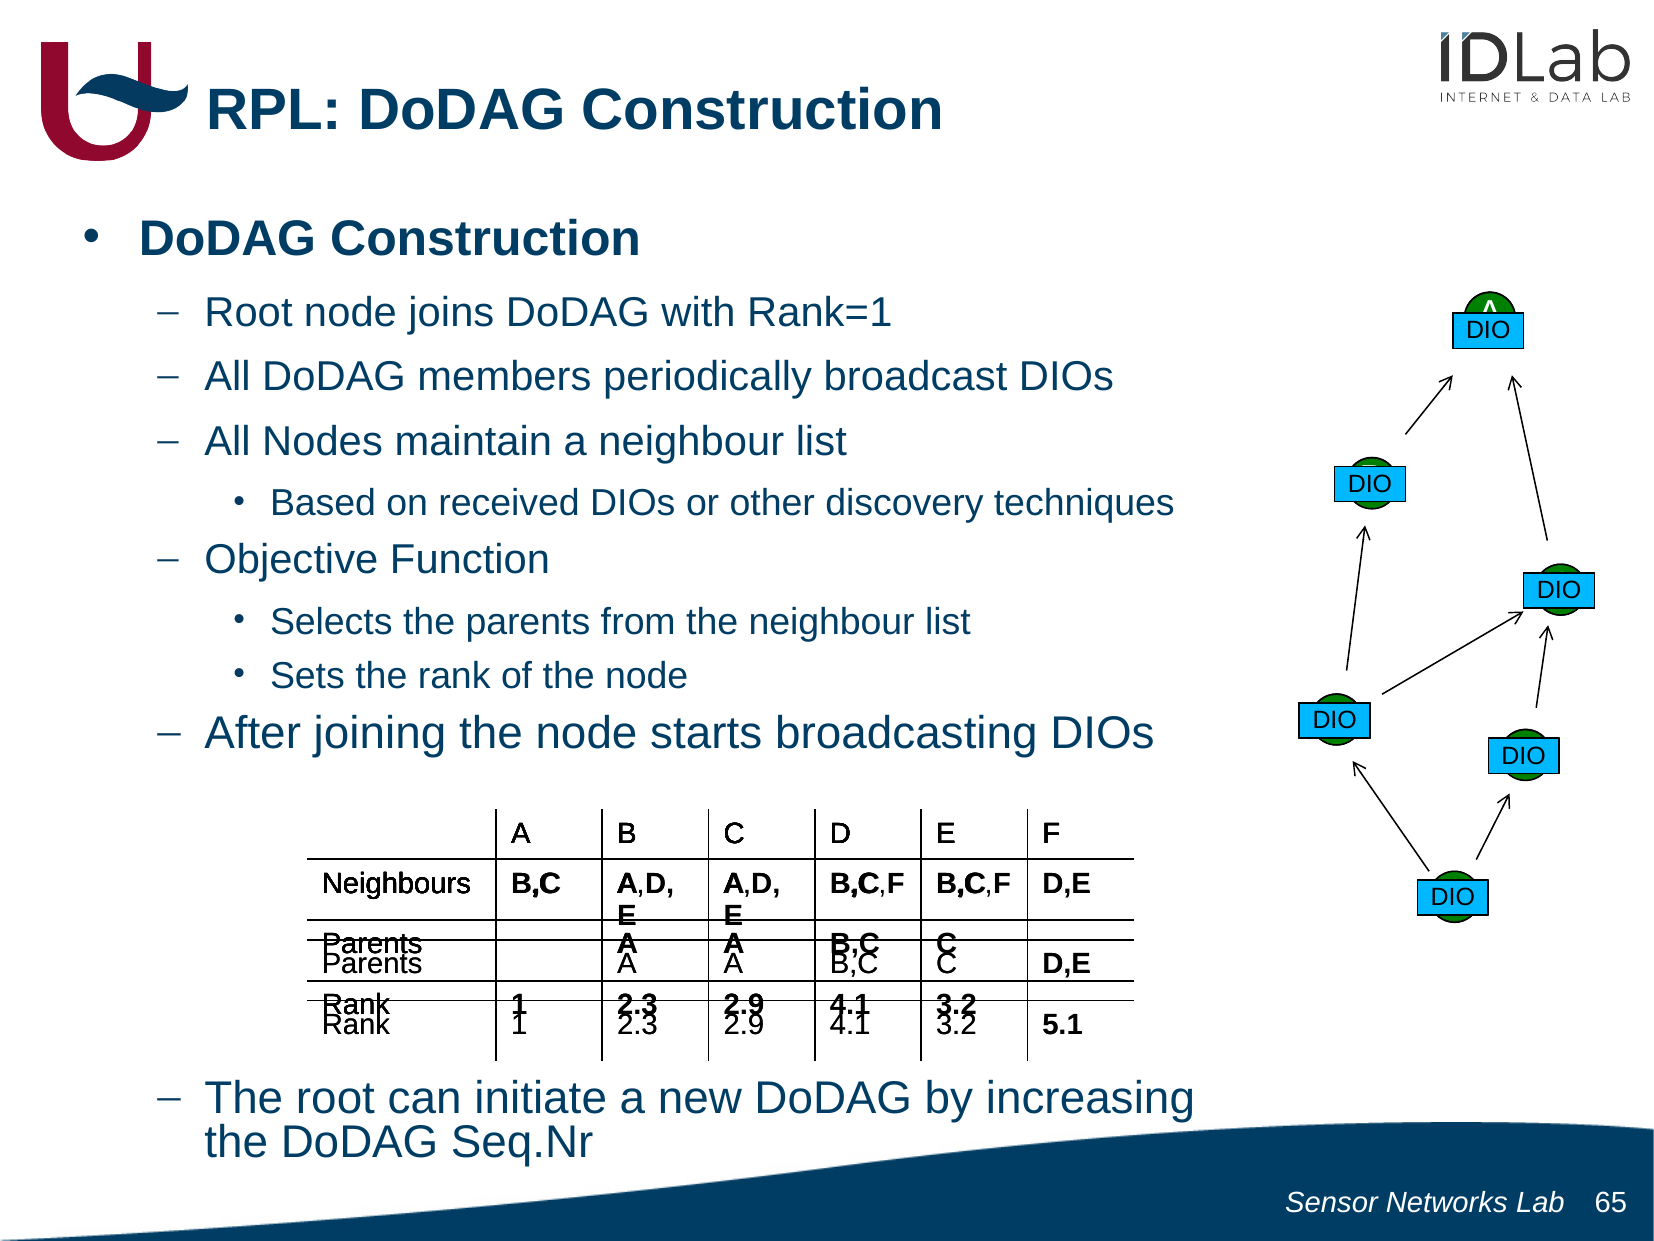

# RPL: DoDAG Construction
DoDAG Construction
Root node joins DoDAG with Rank=1
All DoDAG members periodically broadcast DIOs
All Nodes maintain a neighbour list
Based on received DIOs or other discovery techniques
Objective Function
Selects the parents from the neighbour list
Sets the rank of the node
After joining the node starts broadcasting DIOs

The root can initiate a new DoDAG by increasing the DoDAG Seq.Nr
A
A
DIO
DIO
B
C
B
C
DIO
DIO
DIO
DIO
DIO
D
E
D
E
DIO
DIO
DIO
DIO
DIO
|  | A | B | C | D | E | F |
| --- | --- | --- | --- | --- | --- | --- |
| Neighbours | B,C | A,D,E | A,D,E | B,C,F | B,C,F | D,E |
| Parents |  | A | A | B,C | C | D,E |
| Rank | 1 | 2.3 | 2.9 | 4.1 | 3.2 | 5.1 |
|  | A | B | C | D | E | F |
| --- | --- | --- | --- | --- | --- | --- |
| Neighbours |  | A | A |  |  |  |
| Parents |  |  |  |  |  |  |
| Rank | 1 |  |  |  |  |  |
|  | A | B | C | D | E | F |
| --- | --- | --- | --- | --- | --- | --- |
| Neighbours |  | A | A |  |  |  |
| Parents |  | A | A |  |  |  |
| Rank | 1 | 2.3 | 2.9 |  |  |  |
|  | A | B | C | D | E | F |
| --- | --- | --- | --- | --- | --- | --- |
| Neighbours | B,C | A | A | B,C | B,C |  |
| Parents |  | A | A |  |  |  |
| Rank | 1 | 2.3 | 2.9 |  |  |  |
|  | A | B | C | D | E | F |
| --- | --- | --- | --- | --- | --- | --- |
| Neighbours | B,C | A | A | B,C | B,C |  |
| Parents |  | A | A | B,C | C |  |
| Rank | 1 | 2.3 | 2.9 | 4.1 | 3.2 |  |
|  | A | B | C | D | E | F |
| --- | --- | --- | --- | --- | --- | --- |
| Neighbours | B,C | A,D,E | A,D,E | B,C | B,C | D,E |
| Parents |  | A | A | B,C | C | D,E |
| Rank | 1 | 2.3 | 2.9 | 4.1 | 3.2 | 5.1 |
F
F
DIO
DIO
Sensor Networks Lab
65